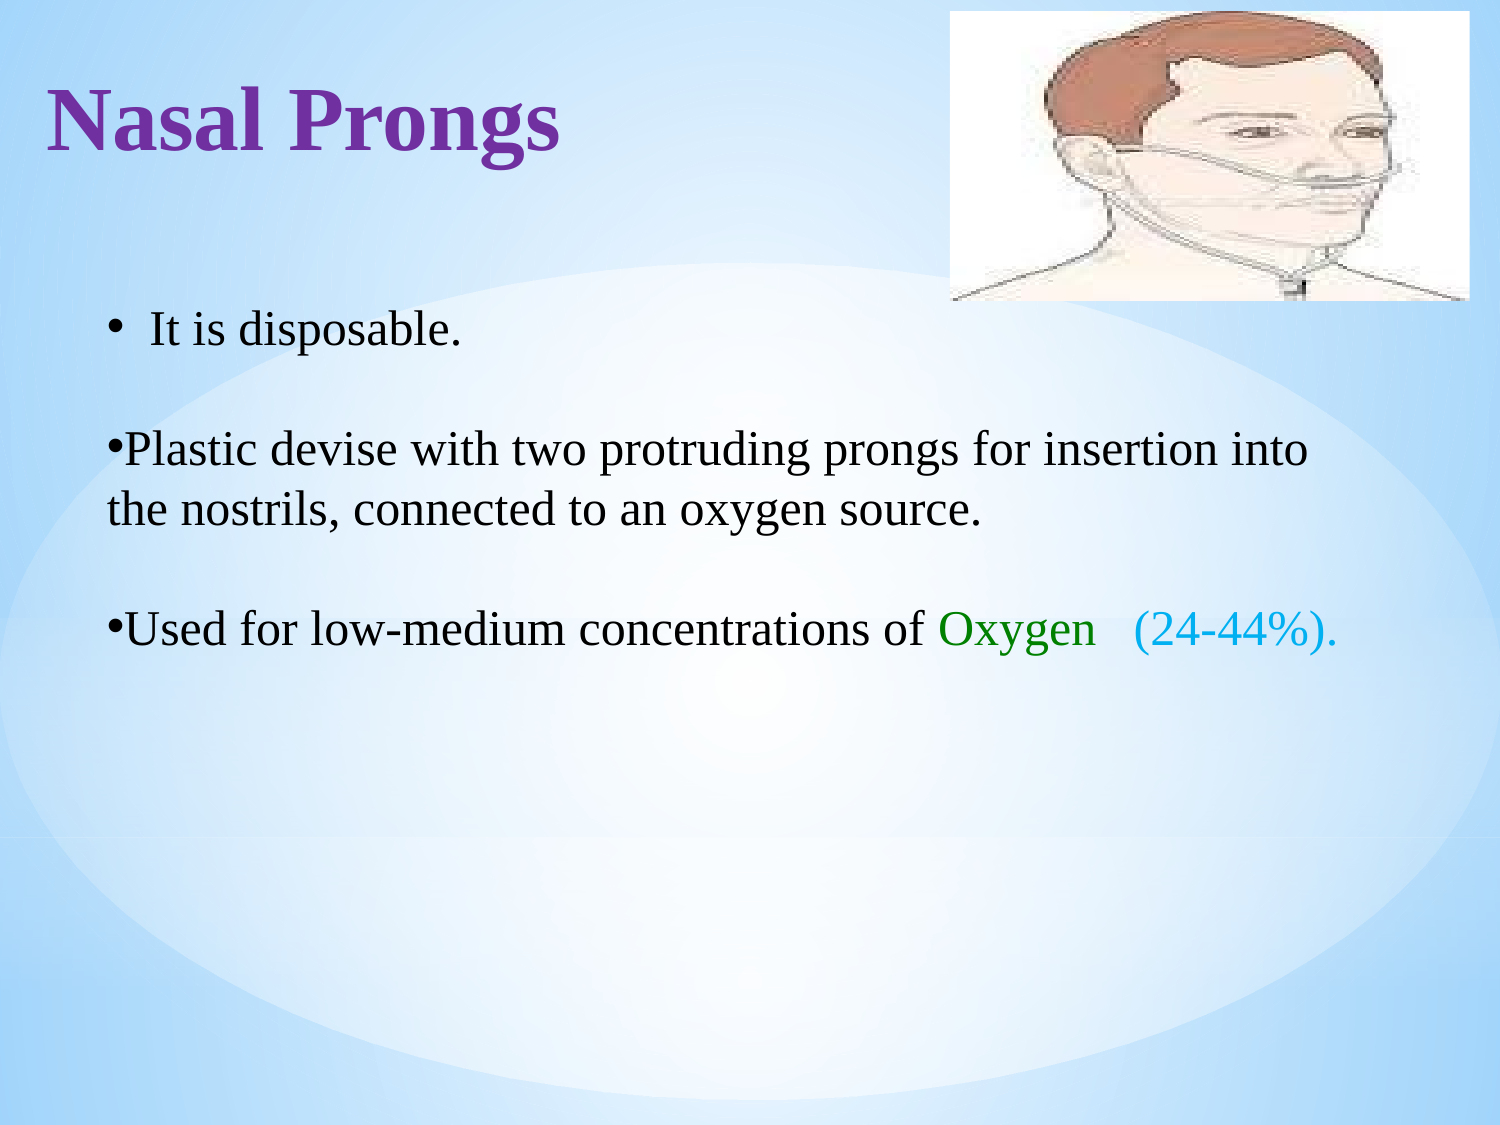

# Nasal Prongs
  It is disposable.

Plastic devise with two protruding prongs for insertion into the nostrils, connected to an oxygen source.

Used for low-medium concentrations of Oxygen   (24-44%).